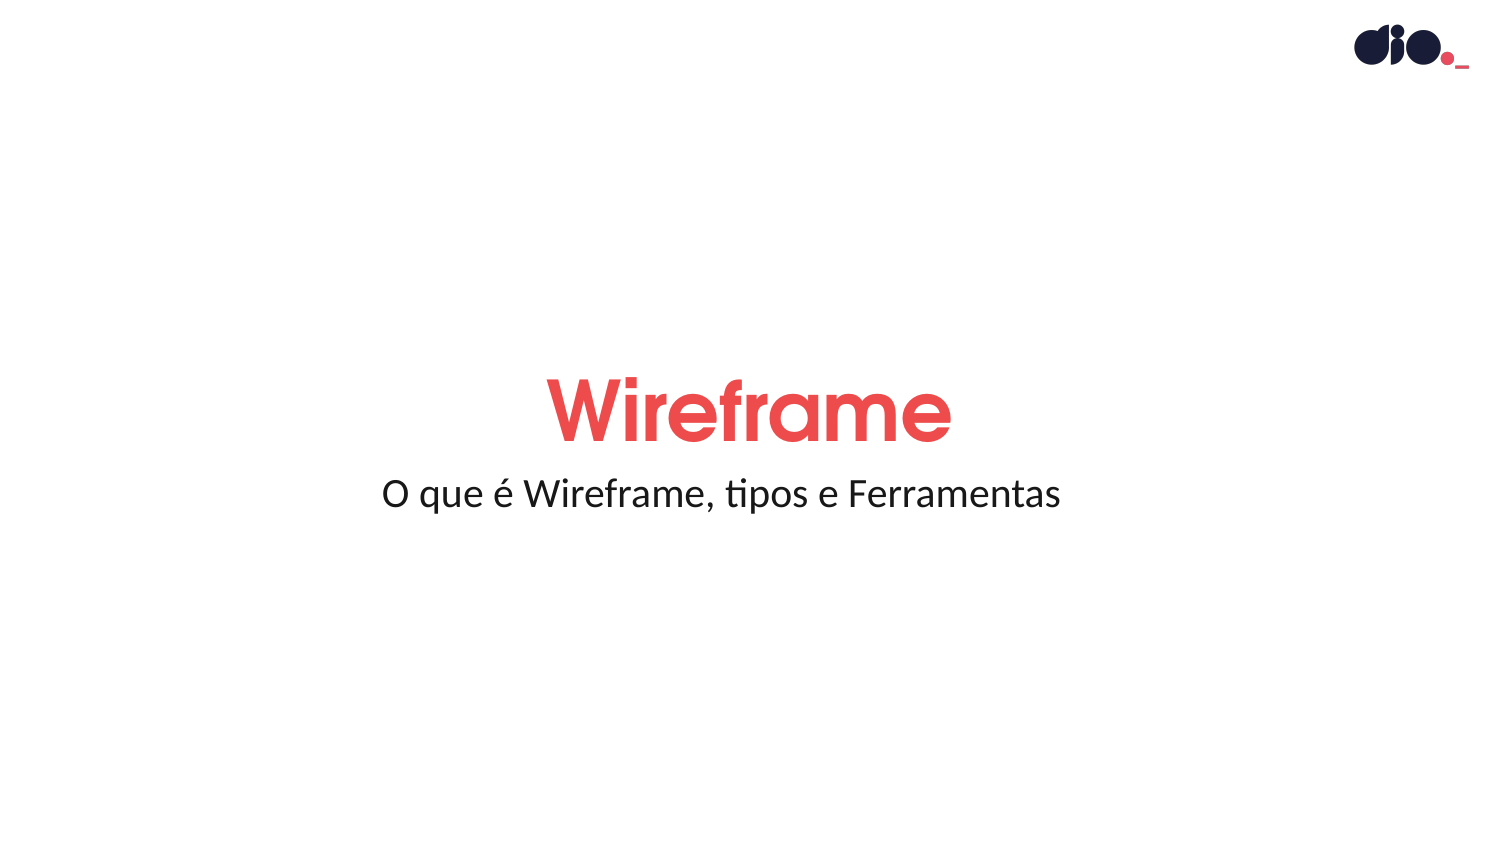

Wireframe
O que é Wireframe, tipos e Ferramentas